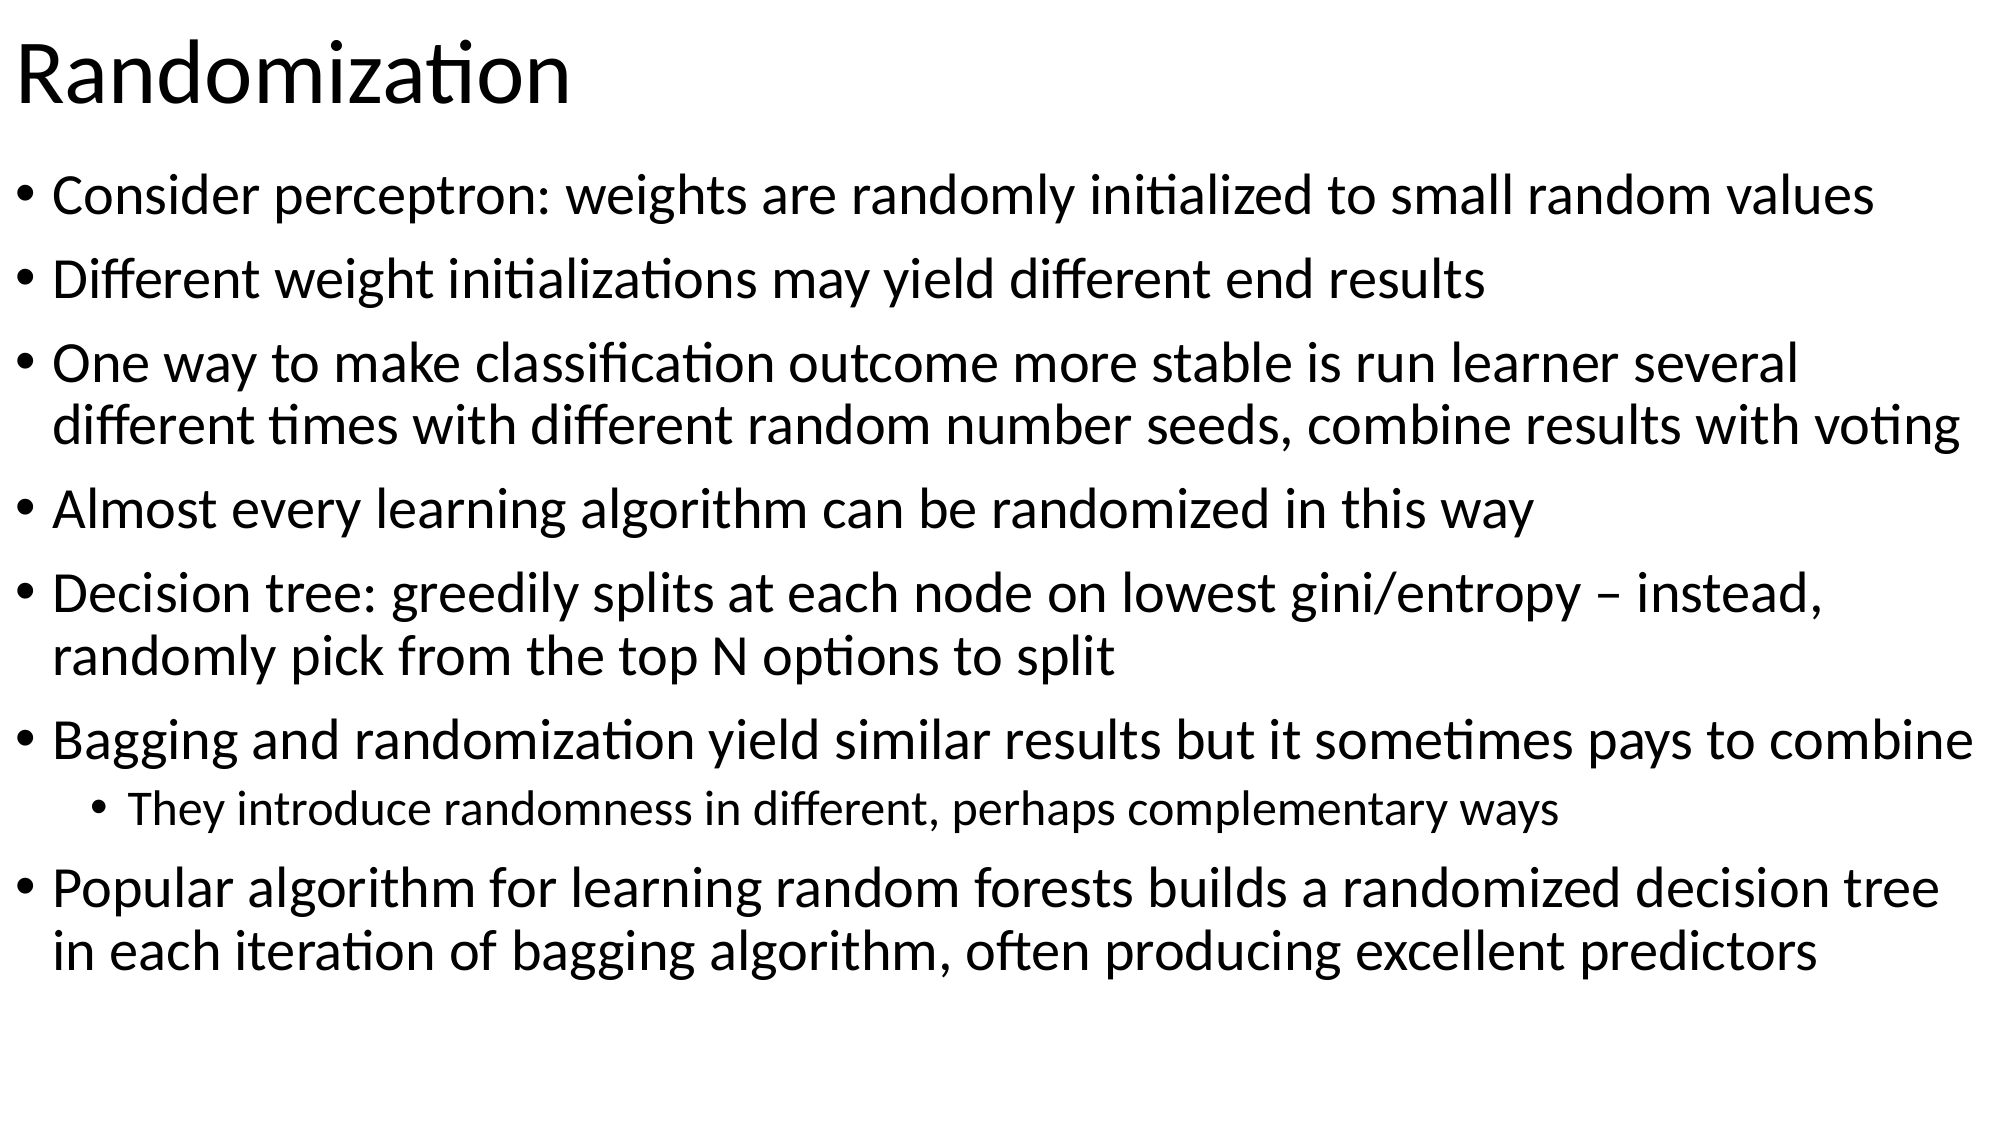

# Randomization
Consider perceptron: weights are randomly initialized to small random values
Different weight initializations may yield different end results
One way to make classification outcome more stable is run learner several different times with different random number seeds, combine results with voting
Almost every learning algorithm can be randomized in this way
Decision tree: greedily splits at each node on lowest gini/entropy – instead, randomly pick from the top N options to split
Bagging and randomization yield similar results but it sometimes pays to combine
They introduce randomness in different, perhaps complementary ways
Popular algorithm for learning random forests builds a randomized decision tree in each iteration of bagging algorithm, often producing excellent predictors